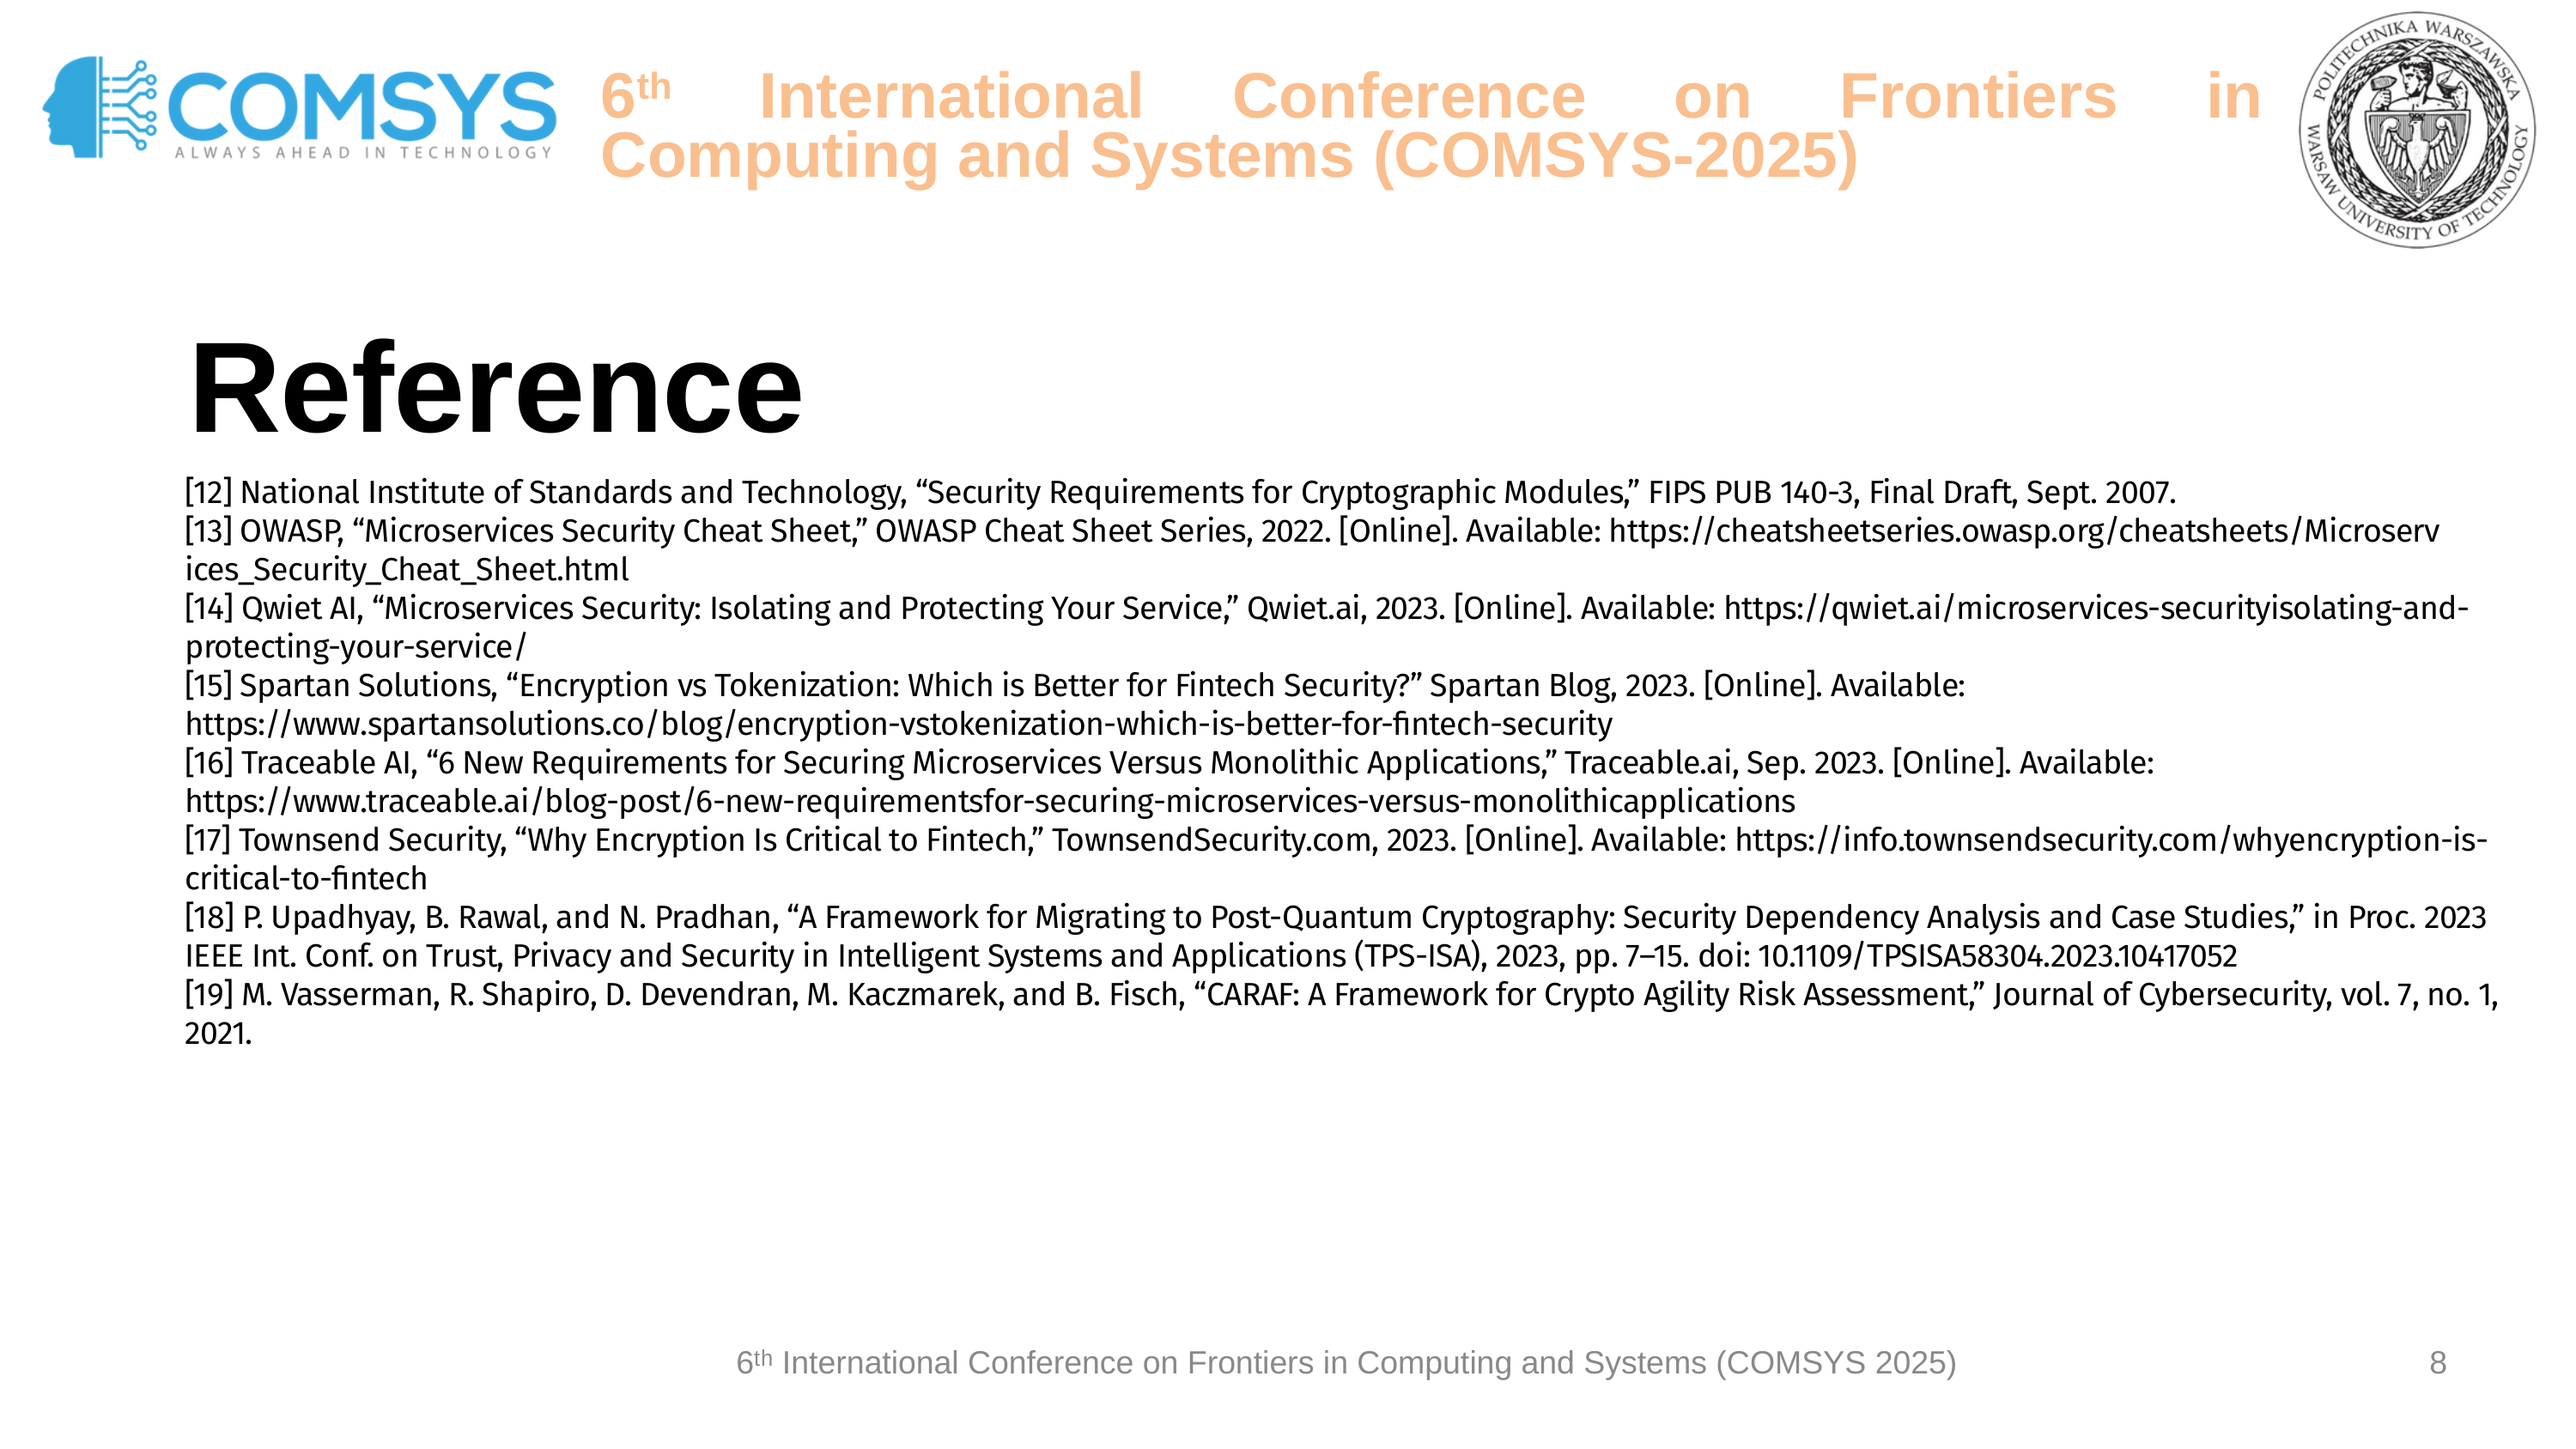

6th International Conference on Frontiers in Computing and Systems (COMSYS-2025)
Reference
[12] National Institute of Standards and Technology, “Security Requirements for Cryptographic Modules,” FIPS PUB 140-3, Final Draft, Sept. 2007.
[13] OWASP, “Microservices Security Cheat Sheet,” OWASP Cheat Sheet Series, 2022. [Online]. Available: https://cheatsheetseries.owasp.org/cheatsheets/Microserv ices_Security_Cheat_Sheet.html
[14] Qwiet AI, “Microservices Security: Isolating and Protecting Your Service,” Qwiet.ai, 2023. [Online]. Available: https://qwiet.ai/microservices-securityisolating-and-protecting-your-service/
[15] Spartan Solutions, “Encryption vs Tokenization: Which is Better for Fintech Security?” Spartan Blog, 2023. [Online]. Available: https://www.spartansolutions.co/blog/encryption-vstokenization-which-is-better-for-fintech-security
[16] Traceable AI, “6 New Requirements for Securing Microservices Versus Monolithic Applications,” Traceable.ai, Sep. 2023. [Online]. Available: https://www.traceable.ai/blog-post/6-new-requirementsfor-securing-microservices-versus-monolithicapplications
[17] Townsend Security, “Why Encryption Is Critical to Fintech,” TownsendSecurity.com, 2023. [Online]. Available: https://info.townsendsecurity.com/whyencryption-is-critical-to-fintech
[18] P. Upadhyay, B. Rawal, and N. Pradhan, “A Framework for Migrating to Post-Quantum Cryptography: Security Dependency Analysis and Case Studies,” in Proc. 2023 IEEE Int. Conf. on Trust, Privacy and Security in Intelligent Systems and Applications (TPS-ISA), 2023, pp. 7–15. doi: 10.1109/TPSISA58304.2023.10417052
[19] M. Vasserman, R. Shapiro, D. Devendran, M. Kaczmarek, and B. Fisch, “CARAF: A Framework for Crypto Agility Risk Assessment,” Journal of Cybersecurity, vol. 7, no. 1, 2021.
6ᵗʰ International Conference on Frontiers in Computing and Systems (COMSYS 2025)
8